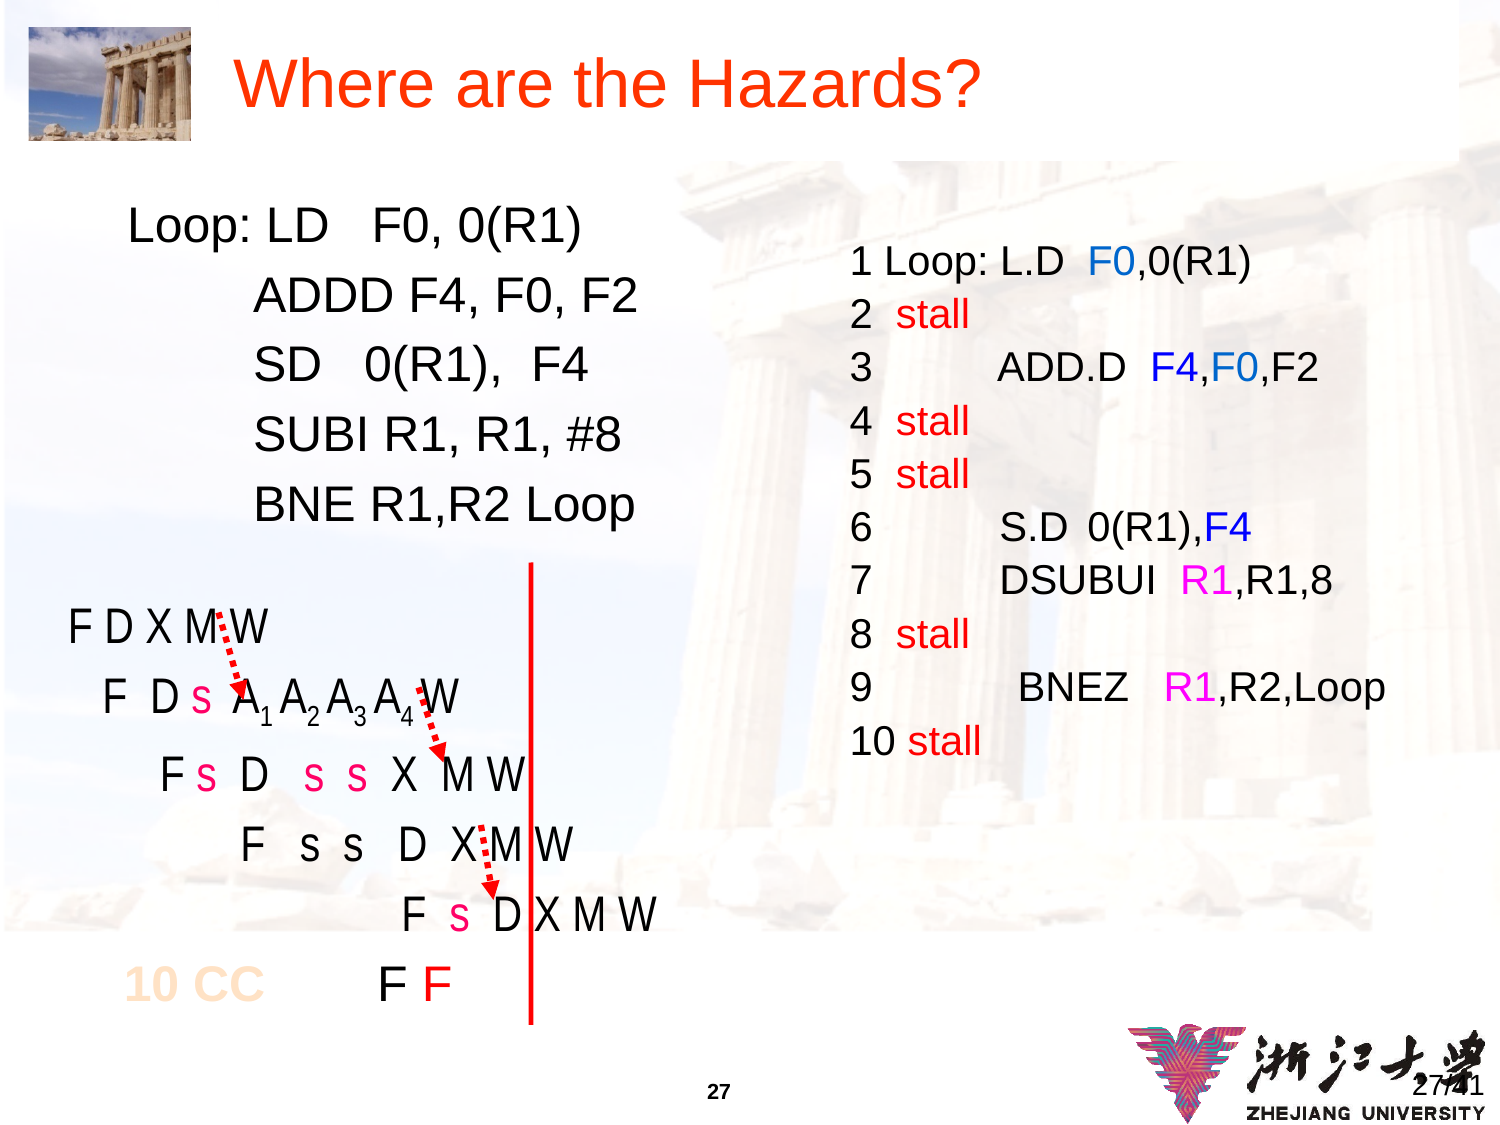

# Where are the Hazards?
Loop: LD   F0, 0(R1)
         ADDD F4, F0, F2
         SD   0(R1),  F4
         SUBI R1, R1, #8
         BNE R1,R2 Loop

1 Loop: L.D	F0,0(R1)
2  stall
3           ADD.D  F4,F0,F2
4  stall
5  stall
6           S.D	0(R1),F4
7           DSUBUI  R1,R1,8
8  stall
9 	       BNEZ   R1,R2,Loop
10 stall

F D X M W
   F  D s  A1 A2 A3 A4 W
        F s  D   s  s  X  M W
               F   s  s   D  X M W
                             F  s  D X M W
    10 CC        F F